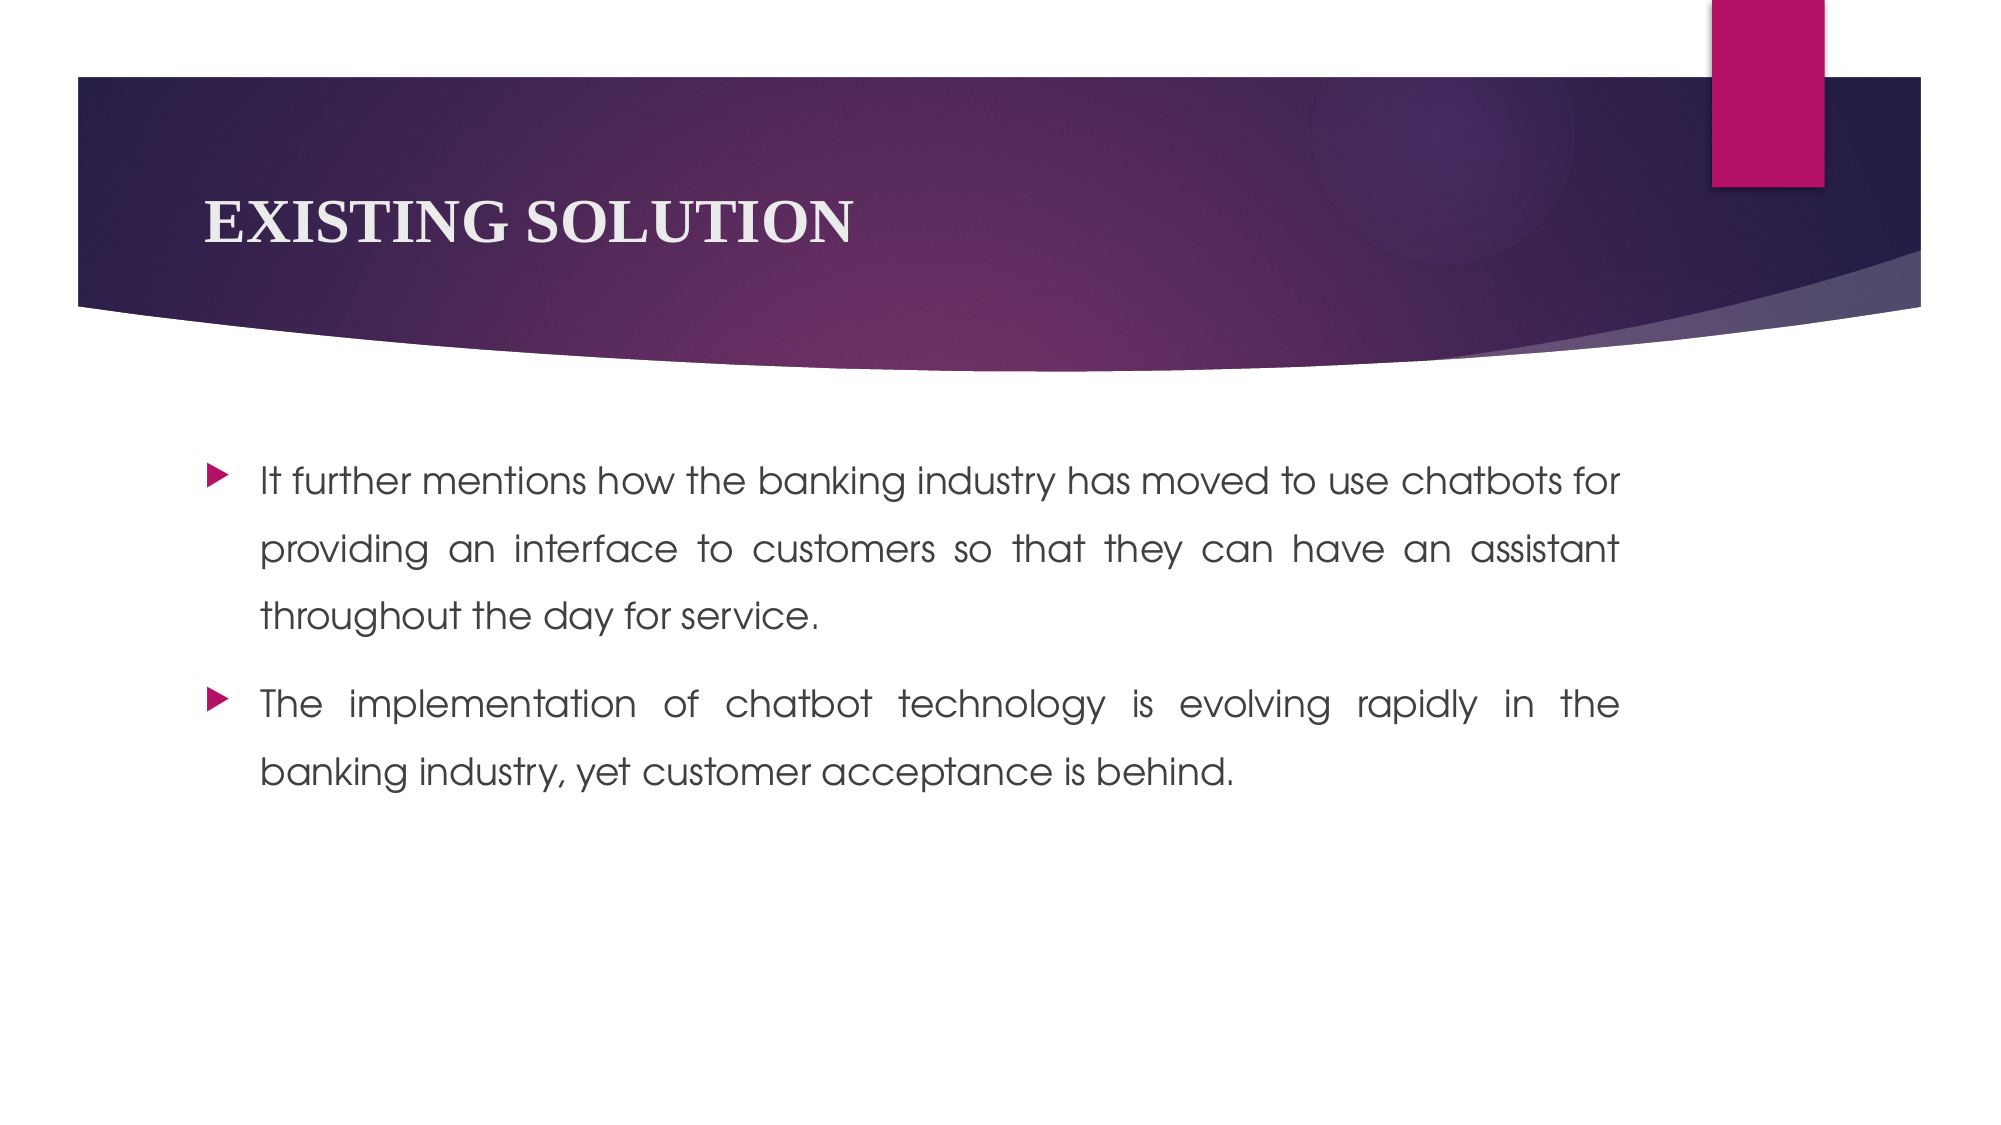

# EXISTING SOLUTION
It further mentions how the banking industry has moved to use chatbots for providing an interface to customers so that they can have an assistant throughout the day for service.
The implementation of chatbot technology is evolving rapidly in the banking industry, yet customer acceptance is behind.